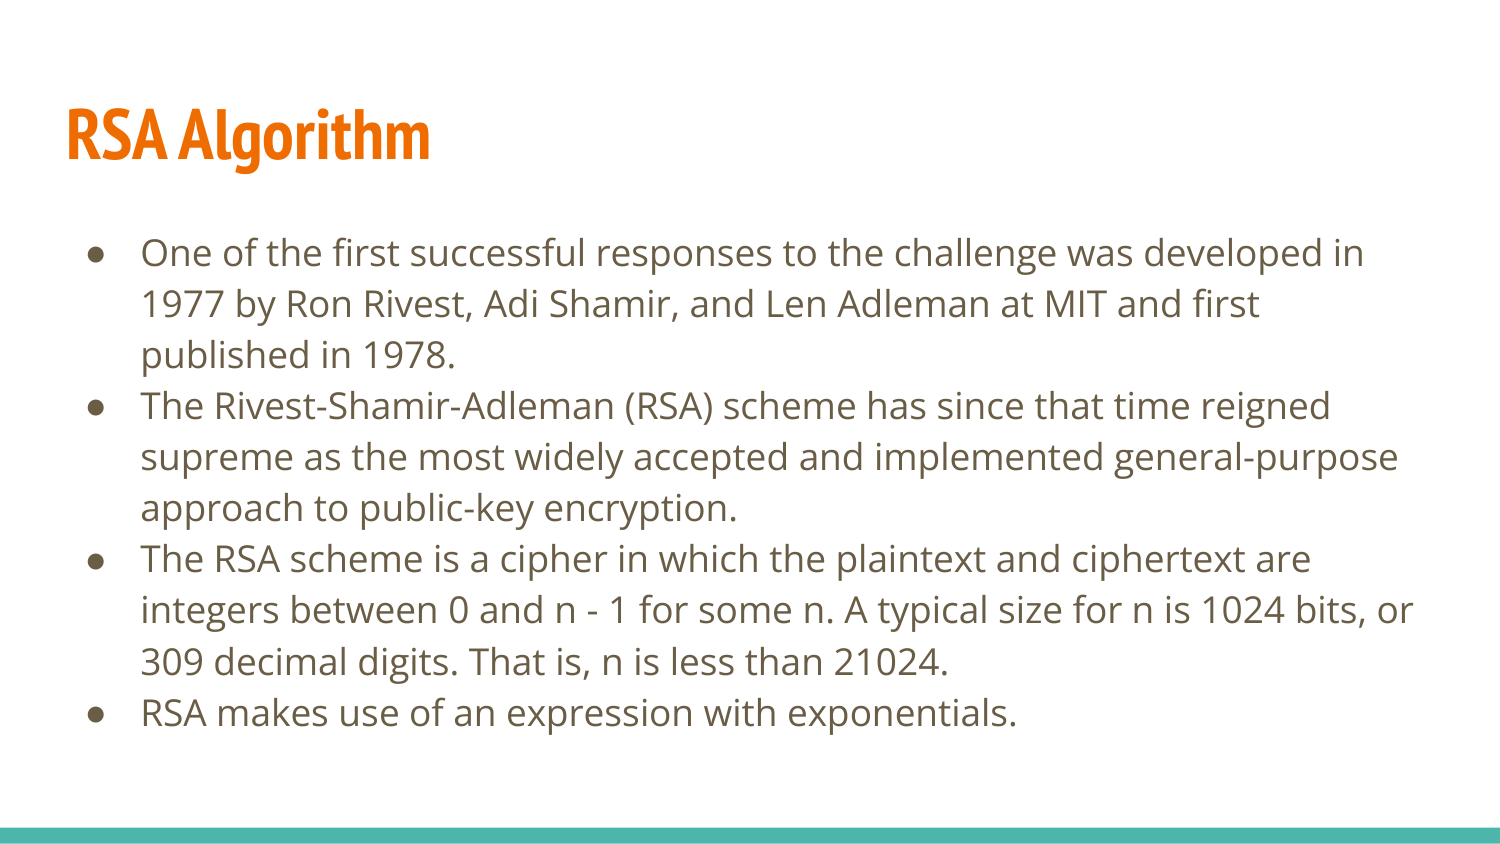

# RSA Algorithm
One of the first successful responses to the challenge was developed in 1977 by Ron Rivest, Adi Shamir, and Len Adleman at MIT and first published in 1978.
The Rivest-Shamir-Adleman (RSA) scheme has since that time reigned supreme as the most widely accepted and implemented general-purpose approach to public-key encryption.
The RSA scheme is a cipher in which the plaintext and ciphertext are integers between 0 and n - 1 for some n. A typical size for n is 1024 bits, or 309 decimal digits. That is, n is less than 21024.
RSA makes use of an expression with exponentials.